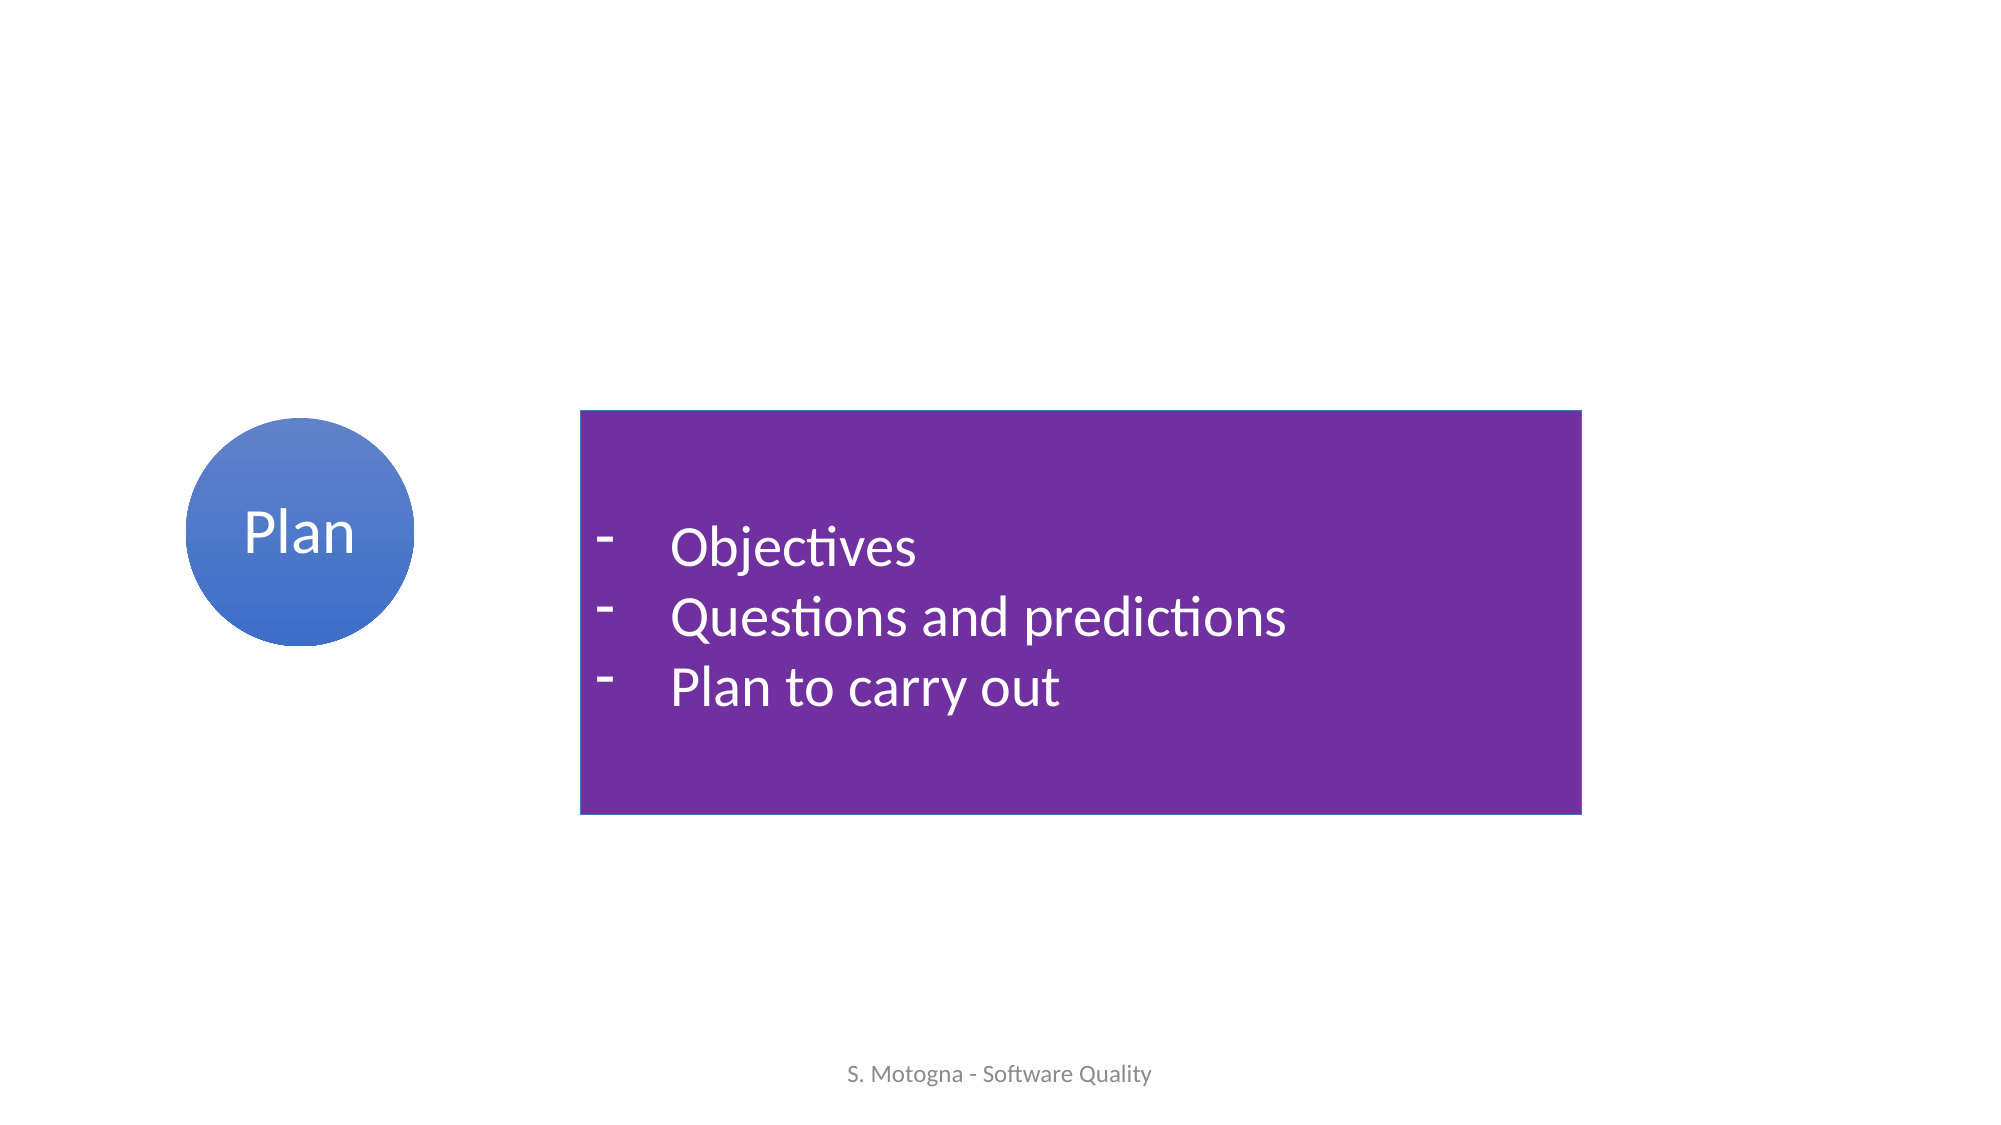

#

Objectives
Questions and predictions
Plan to carry out

Plan
S. Motogna - Software Quality